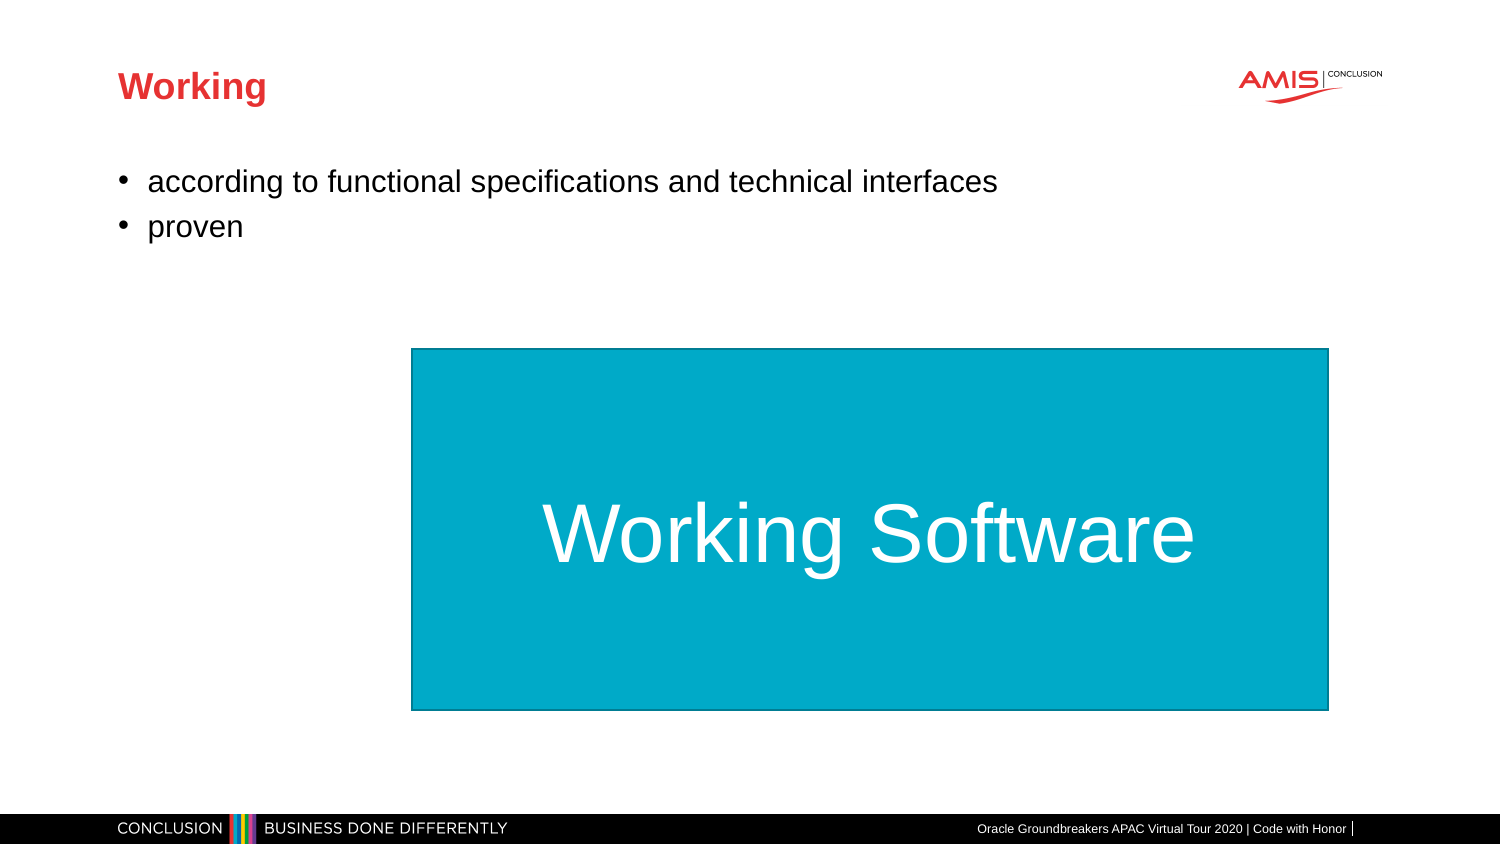

# Working
according to functional specifications and technical interfaces
proven
Working Software
Oracle Groundbreakers APAC Virtual Tour 2020 | Code with Honor